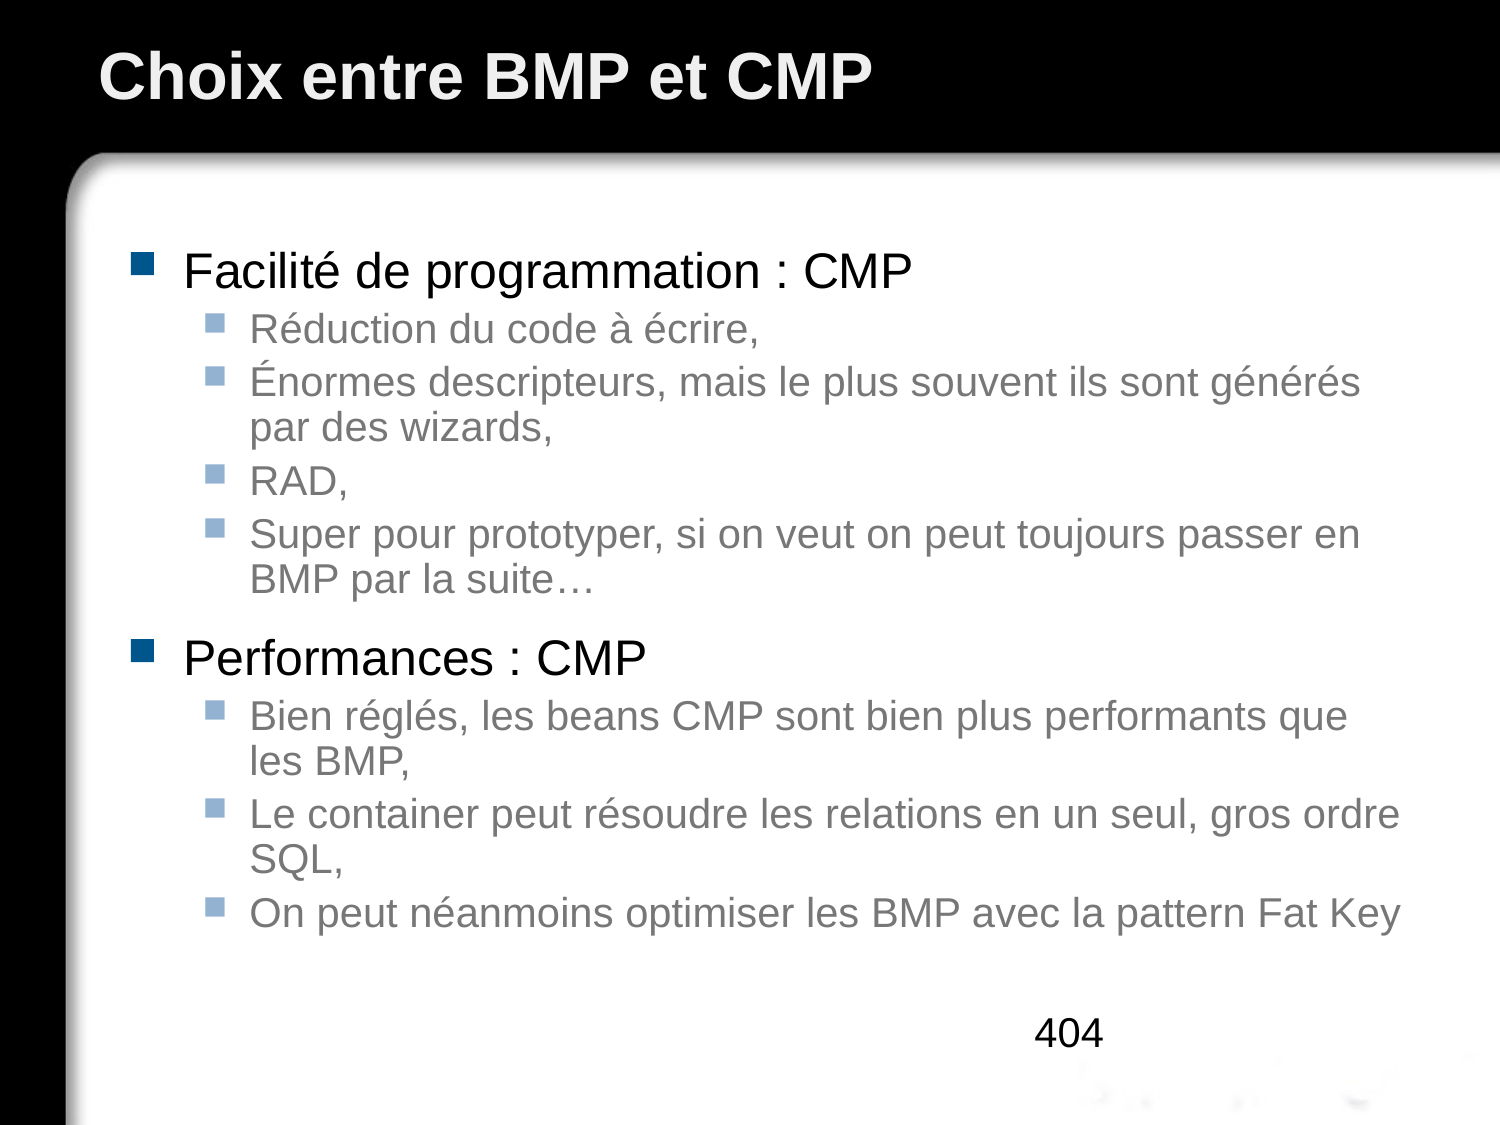

# Choix entre BMP et CMP
Facilité de programmation : CMP
Réduction du code à écrire,
Énormes descripteurs, mais le plus souvent ils sont générés par des wizards,
RAD,
Super pour prototyper, si on veut on peut toujours passer en BMP par la suite…
Performances : CMP
Bien réglés, les beans CMP sont bien plus performants que les BMP,
Le container peut résoudre les relations en un seul, gros ordre SQL,
On peut néanmoins optimiser les BMP avec la pattern Fat Key